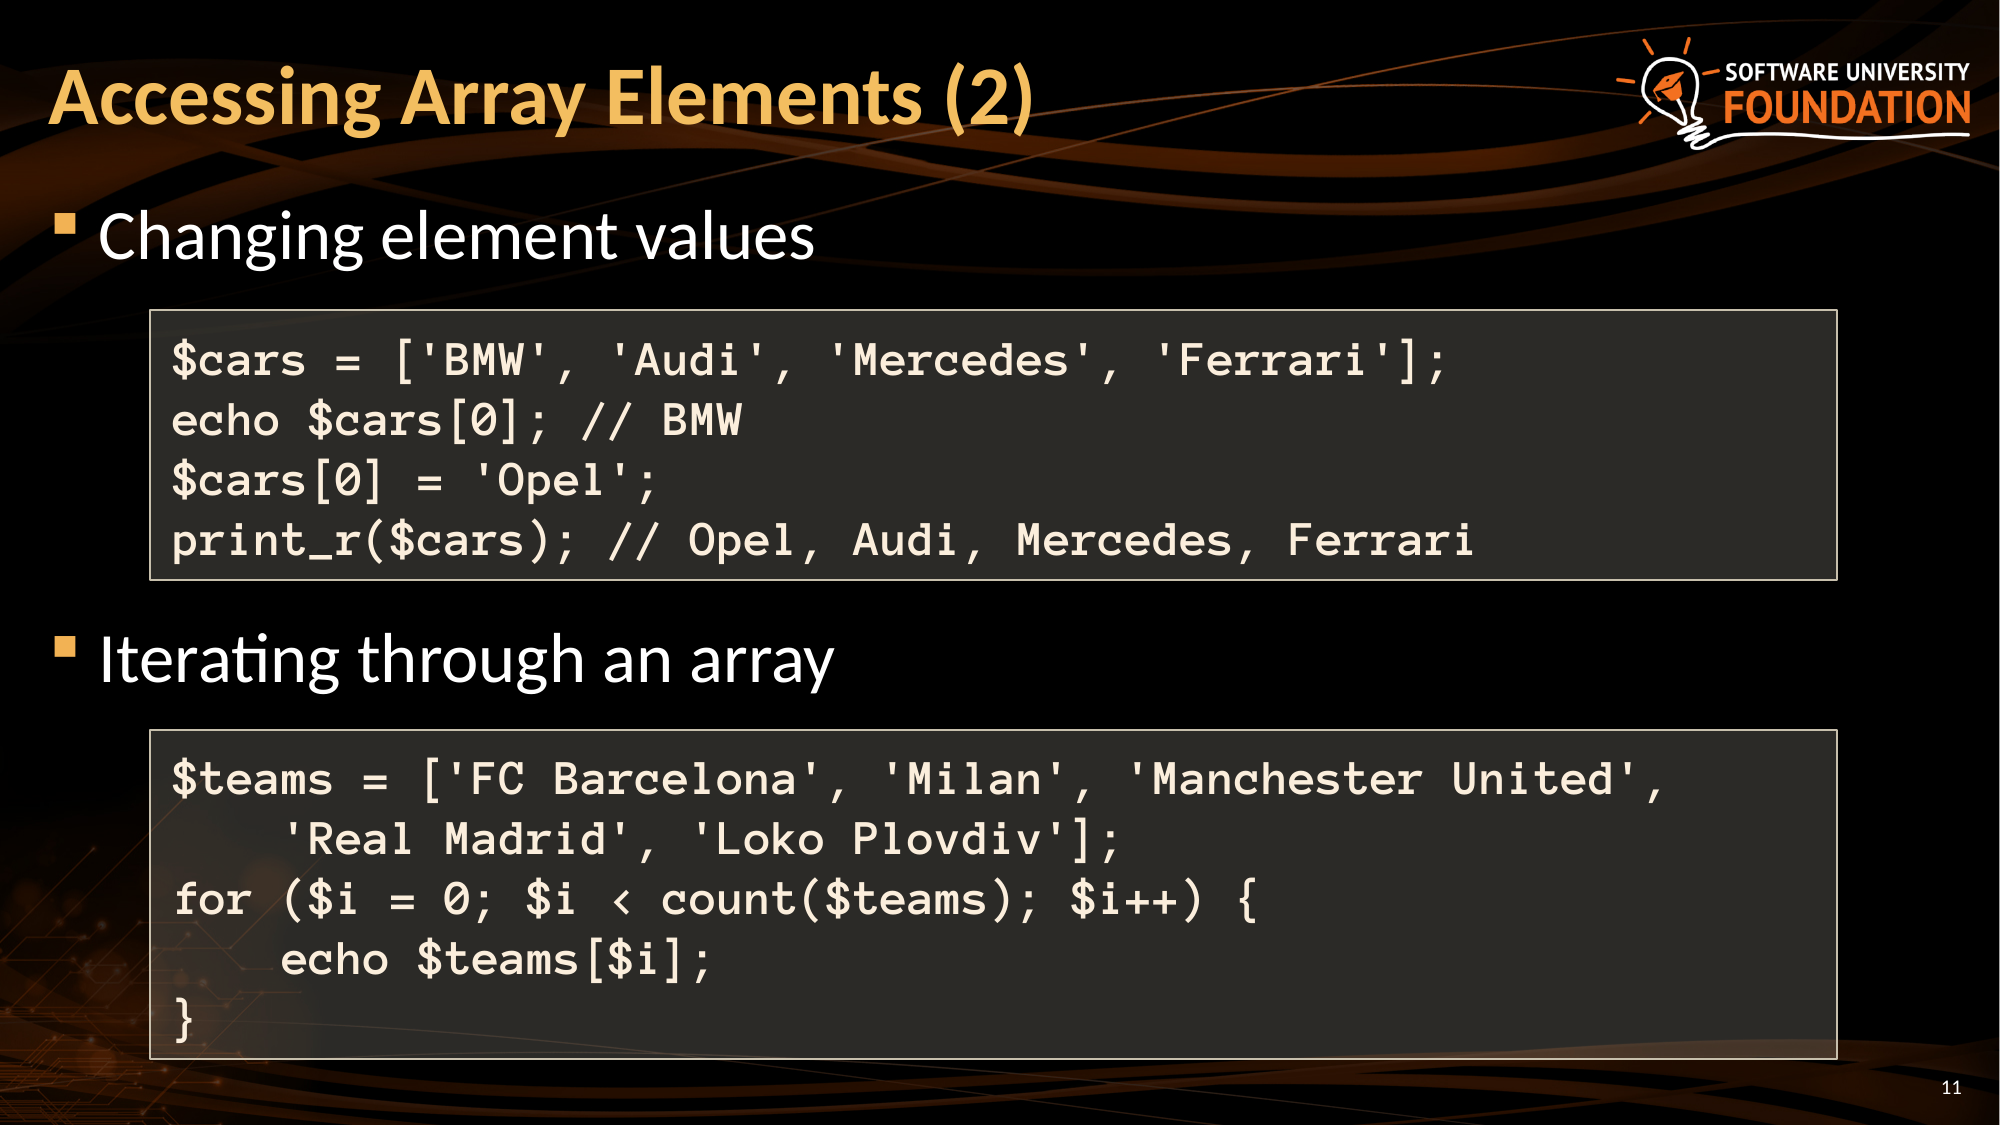

# Accessing Array Elements (2)
Changing element values

Iterating through an array
$cars = ['BMW', 'Audi', 'Mercedes', 'Ferrari'];
echo $cars[0]; // BMW
$cars[0] = 'Opel';
print_r($cars); // Opel, Audi, Mercedes, Ferrari
$teams = ['FC Barcelona', 'Milan', 'Manchester United',
    'Real Madrid', 'Loko Plovdiv'];
for ($i = 0; $i < count($teams); $i++) {
    echo $teams[$i];
}
11